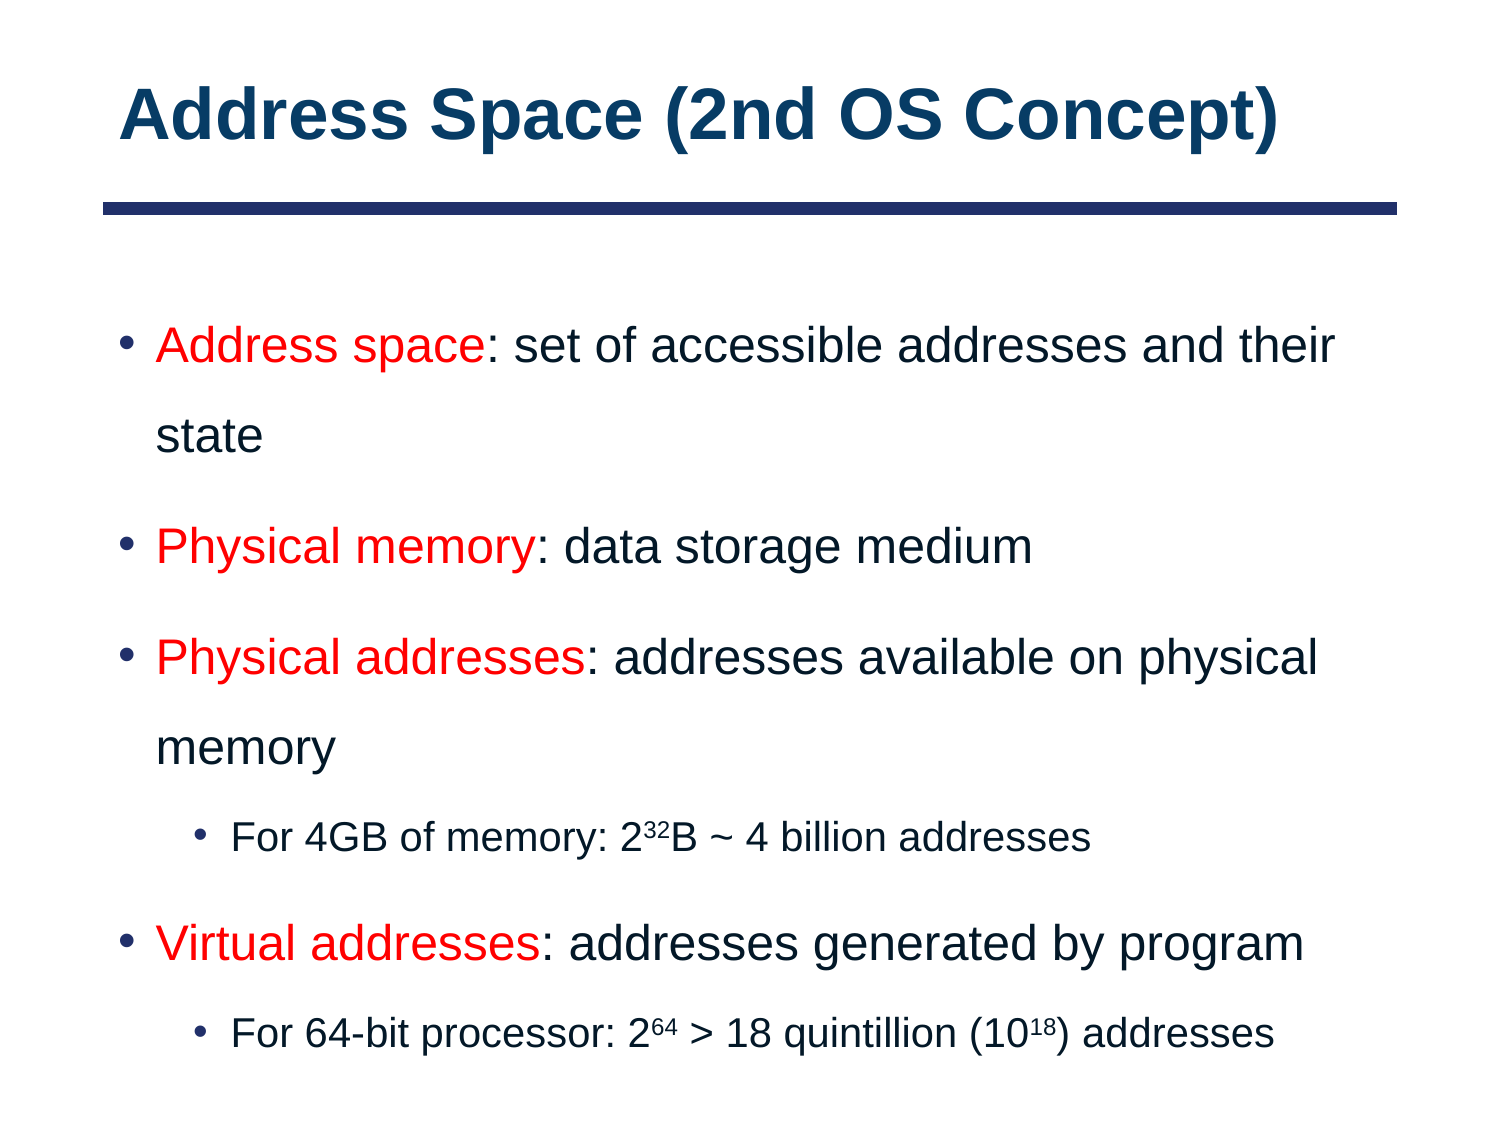

# Address Space (2nd OS Concept)
Address space: set of accessible addresses and their state
Physical memory: data storage medium
Physical addresses: addresses available on physical memory
For 4GB of memory: 232B ~ 4 billion addresses
Virtual addresses: addresses generated by program
For 64-bit processor: 264 > 18 quintillion (1018) addresses